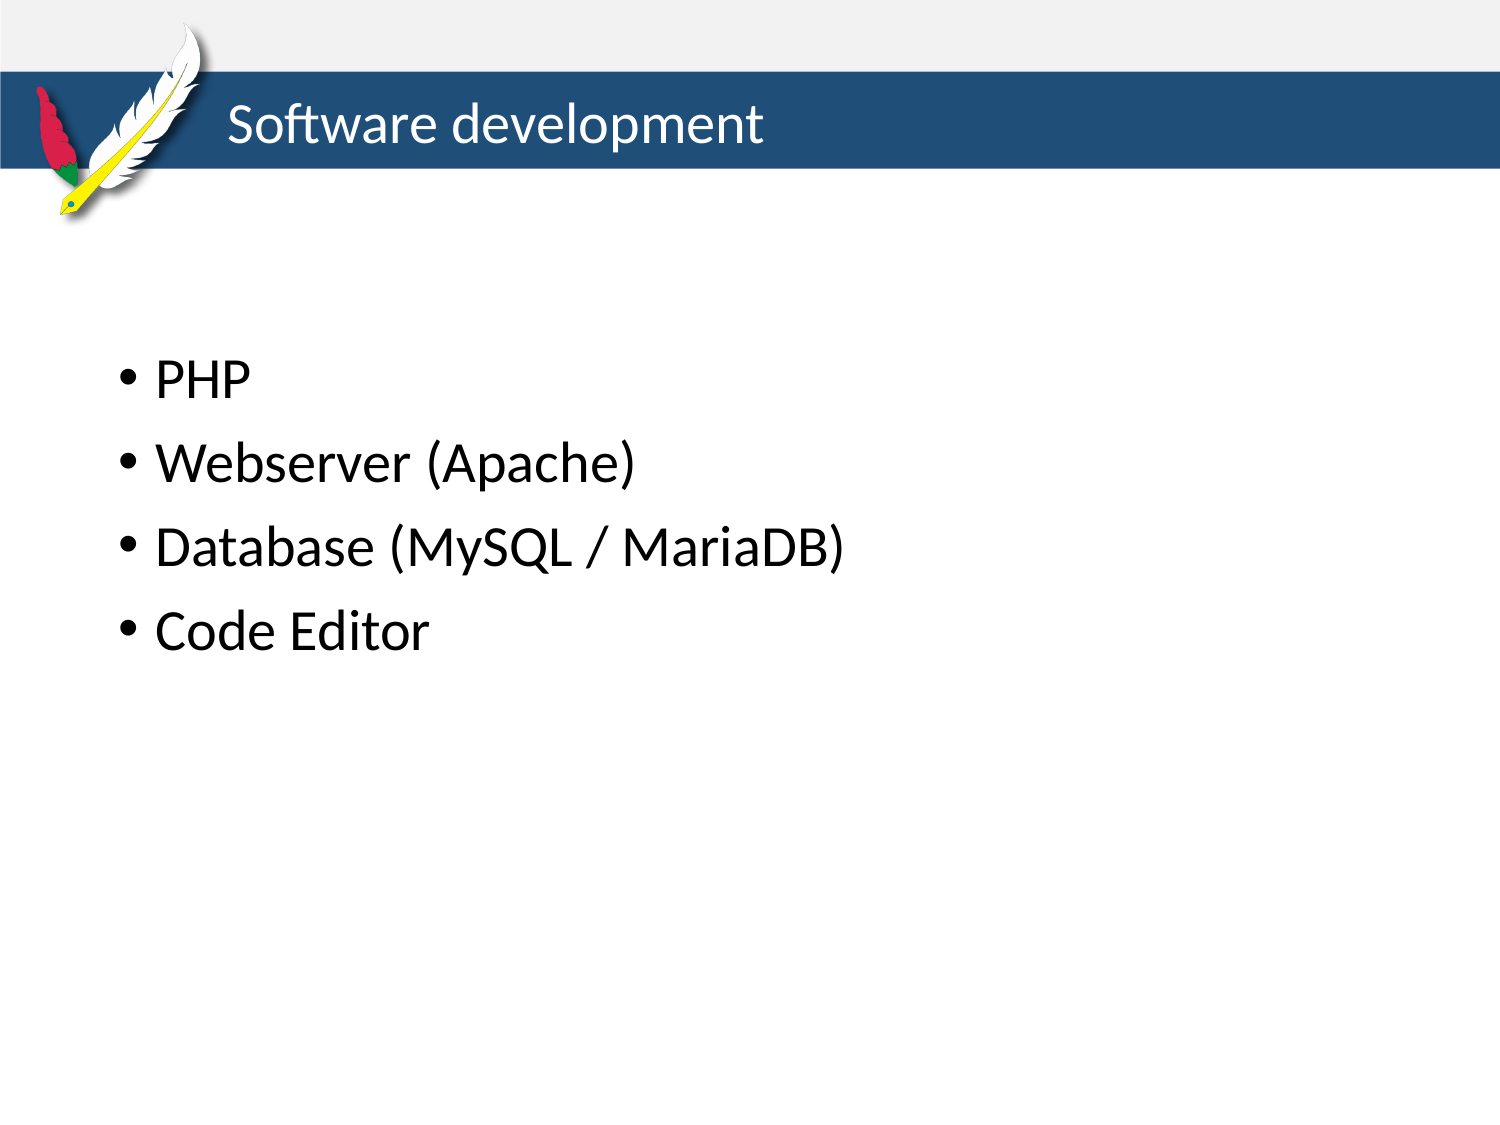

# Software development

PHP
Webserver (Apache)
Database (MySQL / MariaDB)
Code Editor